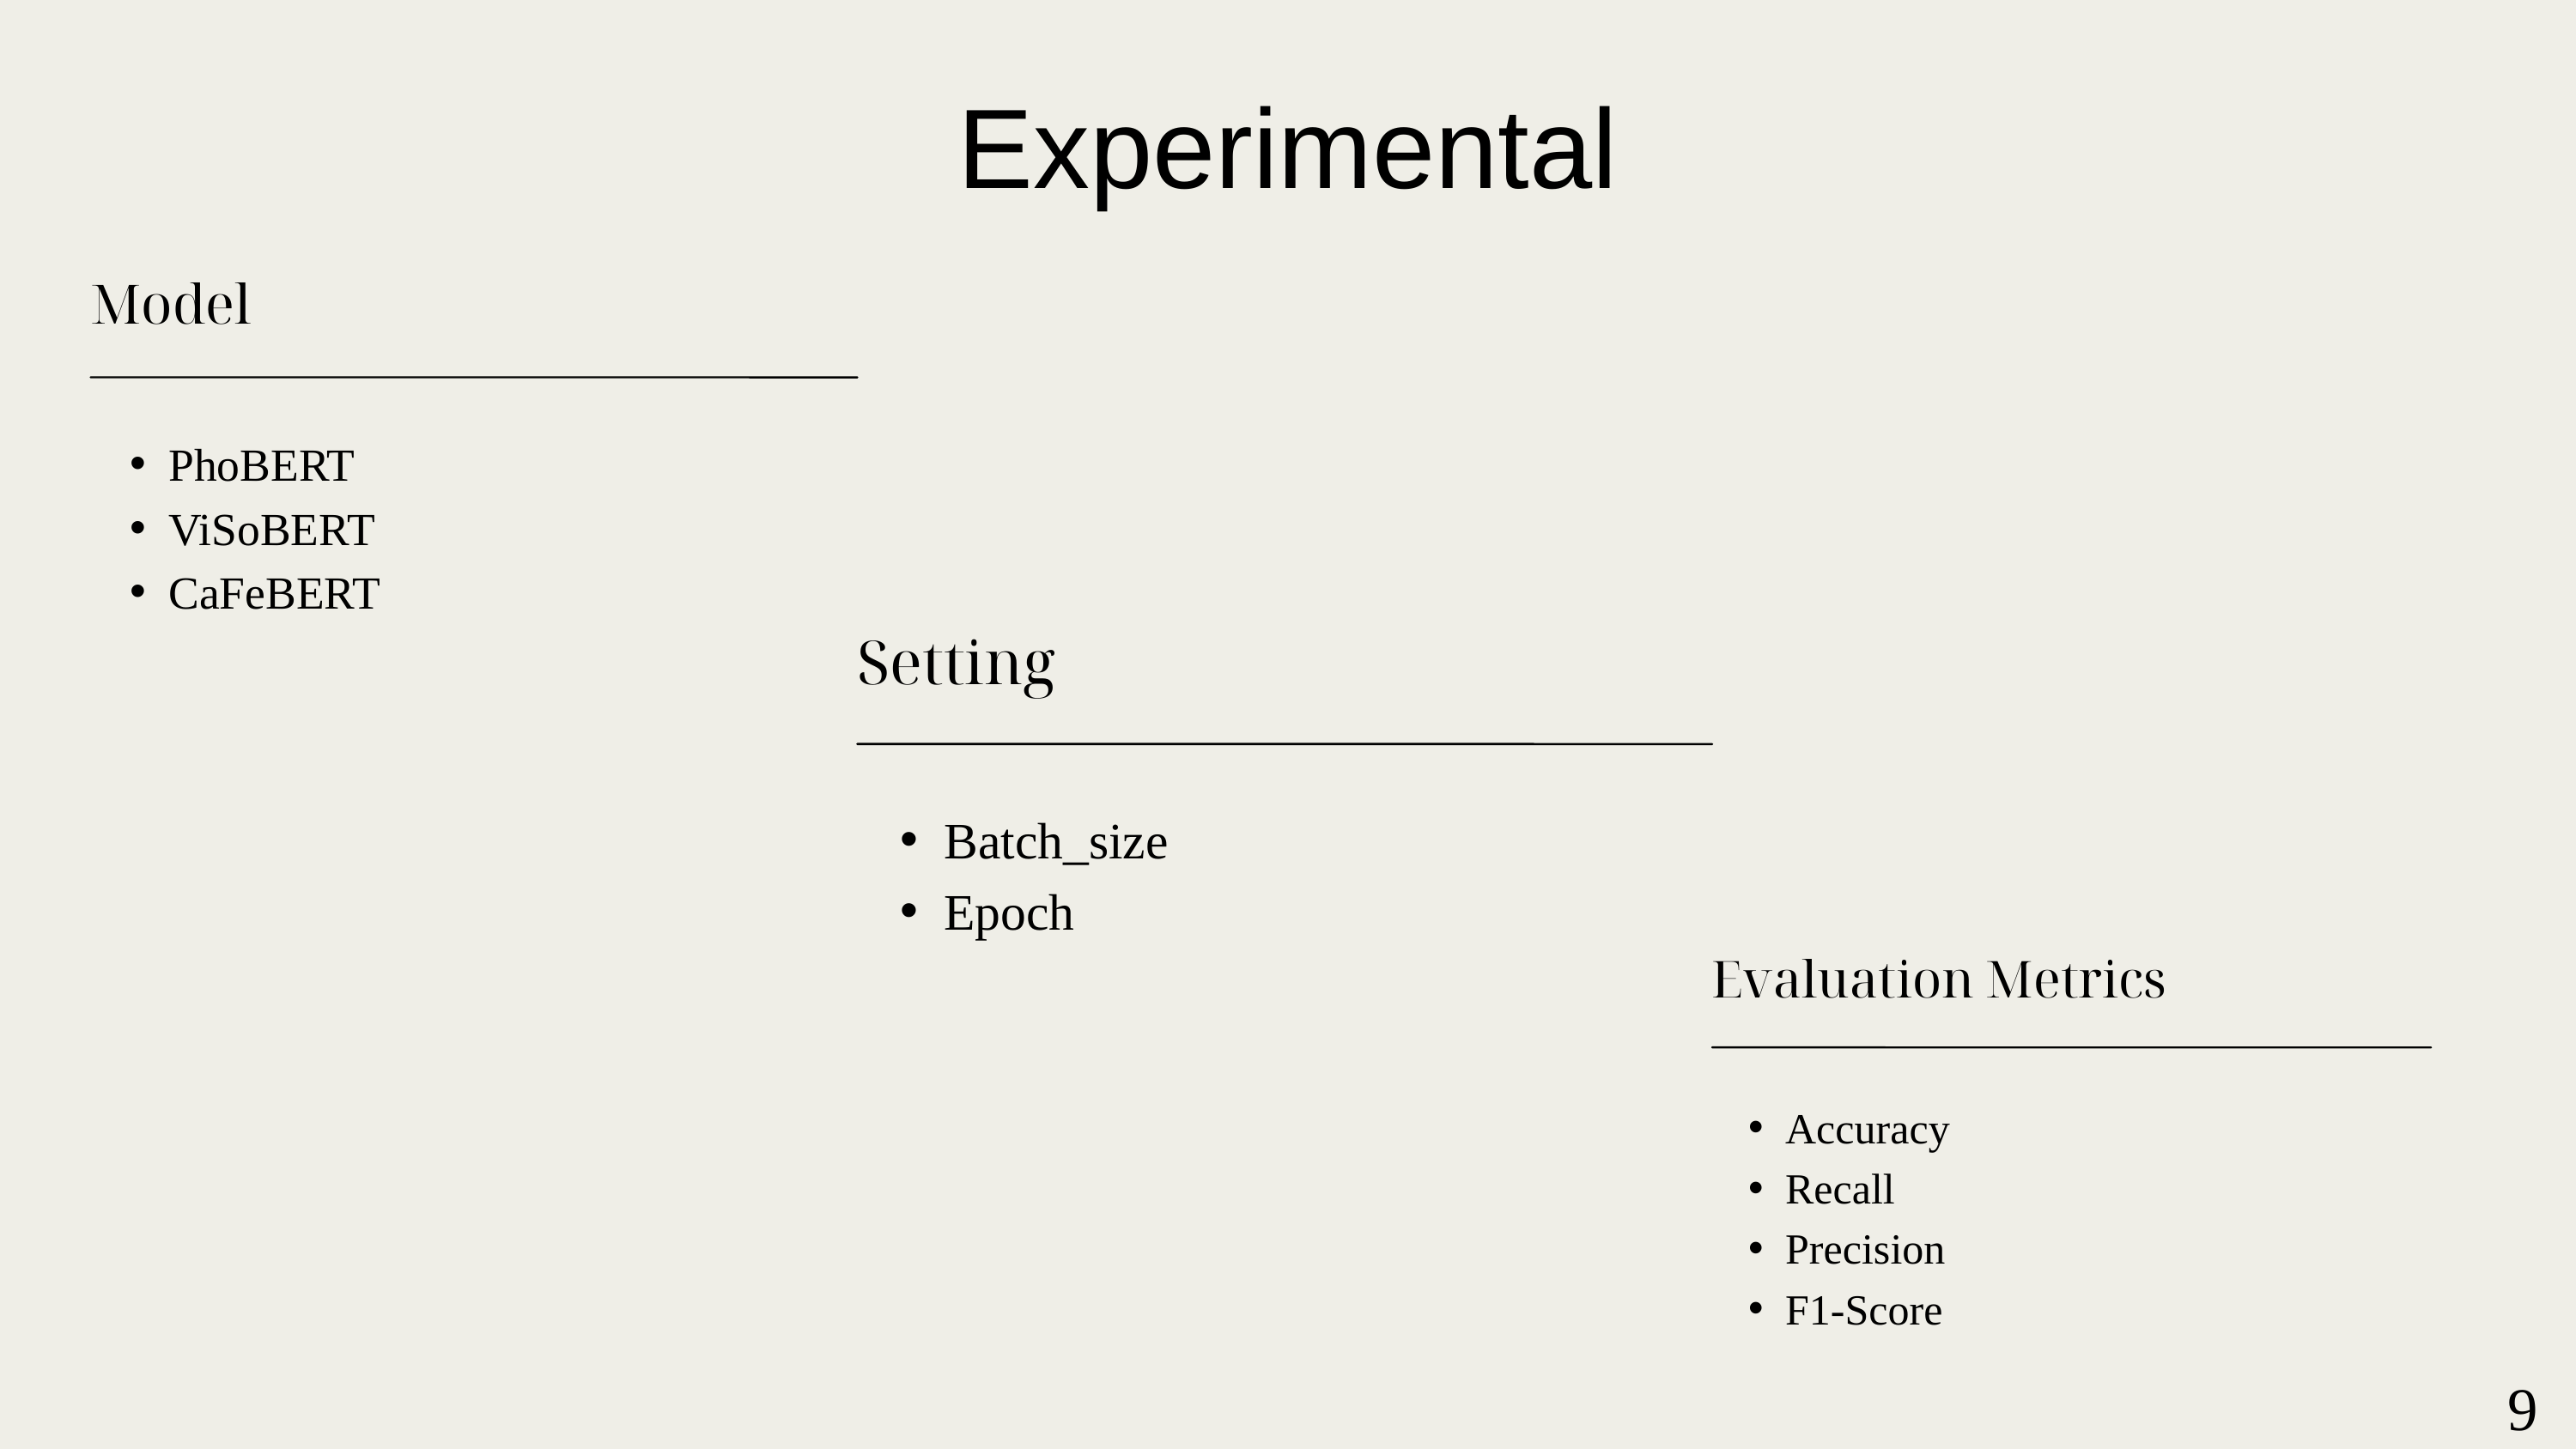

Experimental
Model

PhoBERT
ViSoBERT
CaFeBERT
Setting

Batch_size
Epoch
Evaluation Metrics

Accuracy
Recall
Precision
F1-Score
9